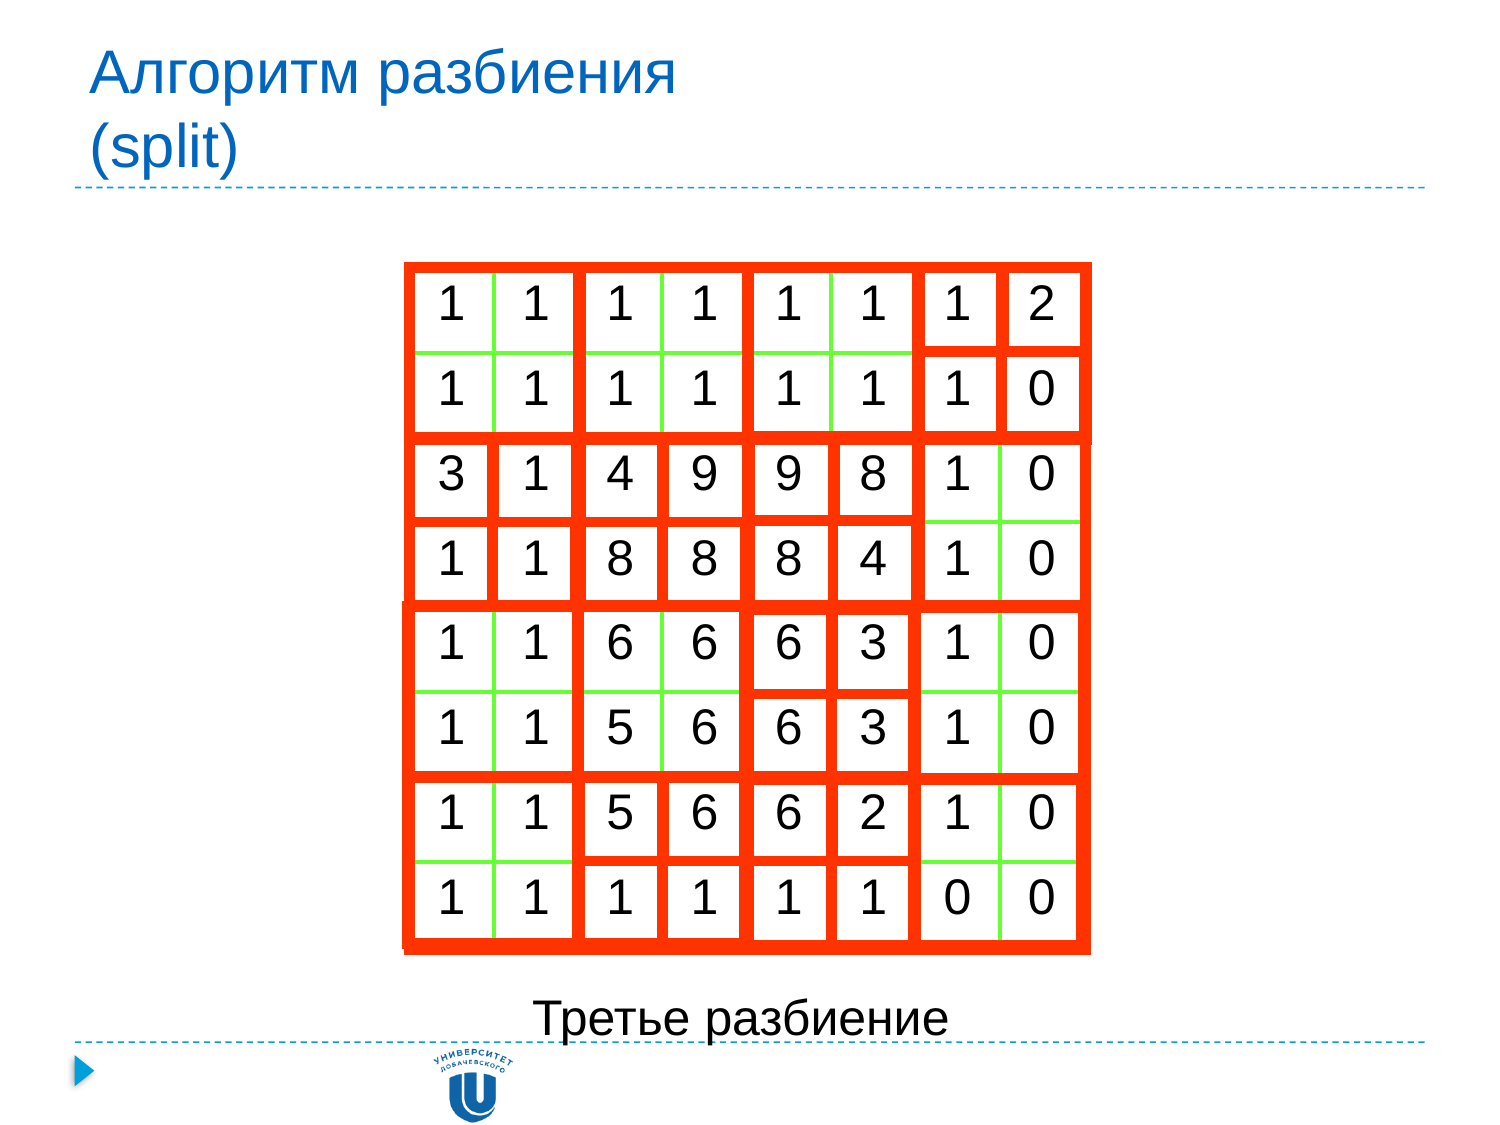

# Алгоритм разбиения (split)

| 1 | 1 | 1 | 1 | 1 | 1 | 1 | 2 |
| --- | --- | --- | --- | --- | --- | --- | --- |
| 1 | 1 | 1 | 1 | 1 | 1 | 1 | 0 |
| 3 | 1 | 4 | 9 | 9 | 8 | 1 | 0 |
| 1 | 1 | 8 | 8 | 8 | 4 | 1 | 0 |
| 1 | 1 | 6 | 6 | 6 | 3 | 1 | 0 |
| 1 | 1 | 5 | 6 | 6 | 3 | 1 | 0 |
| 1 | 1 | 5 | 6 | 6 | 2 | 1 | 0 |
| 1 | 1 | 1 | 1 | 1 | 1 | 0 | 0 |

Третье разбиение